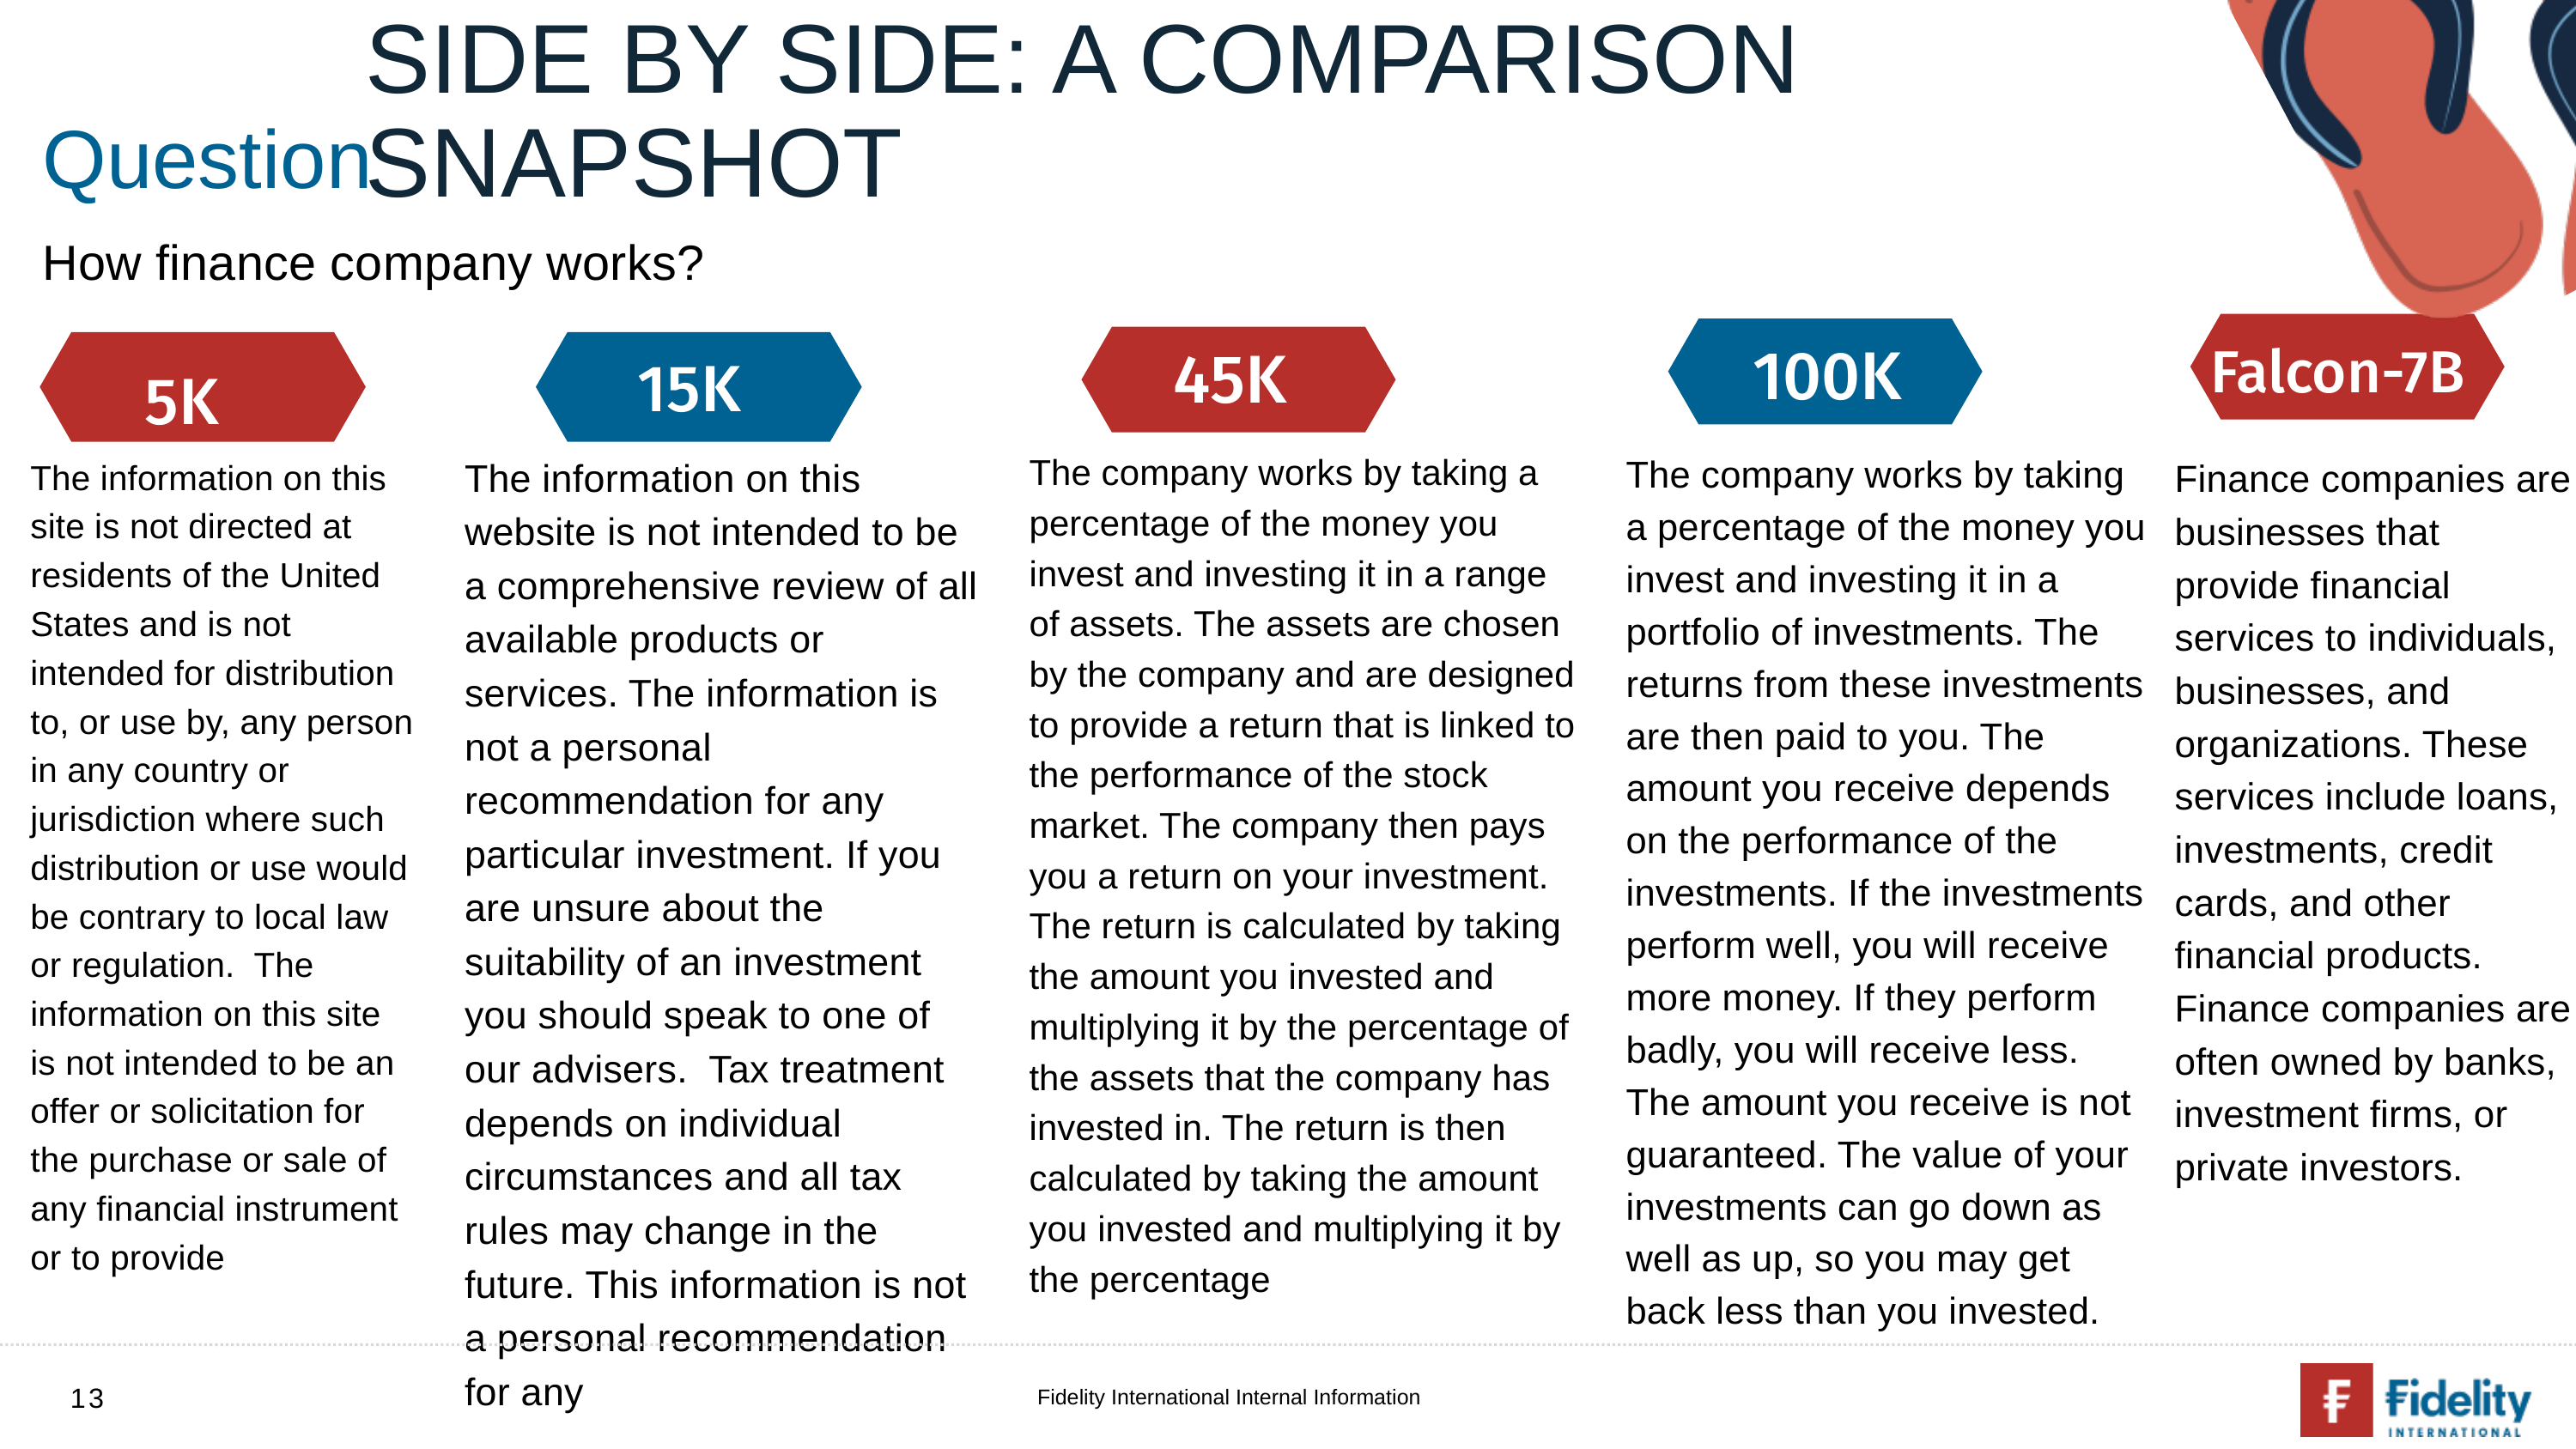

SIDE BY SIDE: A COMPARISON SNAPSHOT
Question
How finance company works?

100K

Falcon-7B
45K
15K
5K
The company works by taking a percentage of the money you invest and investing it in a range of assets. The assets are chosen by the company and are designed to provide a return that is linked to the performance of the stock market. The company then pays you a return on your investment. The return is calculated by taking the amount you invested and multiplying it by the percentage of the assets that the company has invested in. The return is then calculated by taking the amount you invested and multiplying it by the percentage
The company works by taking a percentage of the money you invest and investing it in a portfolio of investments. The returns from these investments are then paid to you. The amount you receive depends on the performance of the investments. If the investments perform well, you will receive more money. If they perform badly, you will receive less. The amount you receive is not guaranteed. The value of your investments can go down as well as up, so you may get back less than you invested.
The information on this website is not intended to be a comprehensive review of all available products or services. The information is not a personal recommendation for any particular investment. If you are unsure about the suitability of an investment you should speak to one of our advisers.  Tax treatment depends on individual circumstances and all tax rules may change in the future. This information is not a personal recommendation for any
Finance companies are businesses that provide financial services to individuals, businesses, and organizations. These services include loans, investments, credit cards, and other financial products. Finance companies are often owned by banks, investment firms, or private investors.
The information on this site is not directed at residents of the United States and is not intended for distribution to, or use by, any person in any country or jurisdiction where such distribution or use would be contrary to local law or regulation.  The information on this site is not intended to be an offer or solicitation for the purchase or sale of any financial instrument or to provide

13
Fidelity International Internal Information